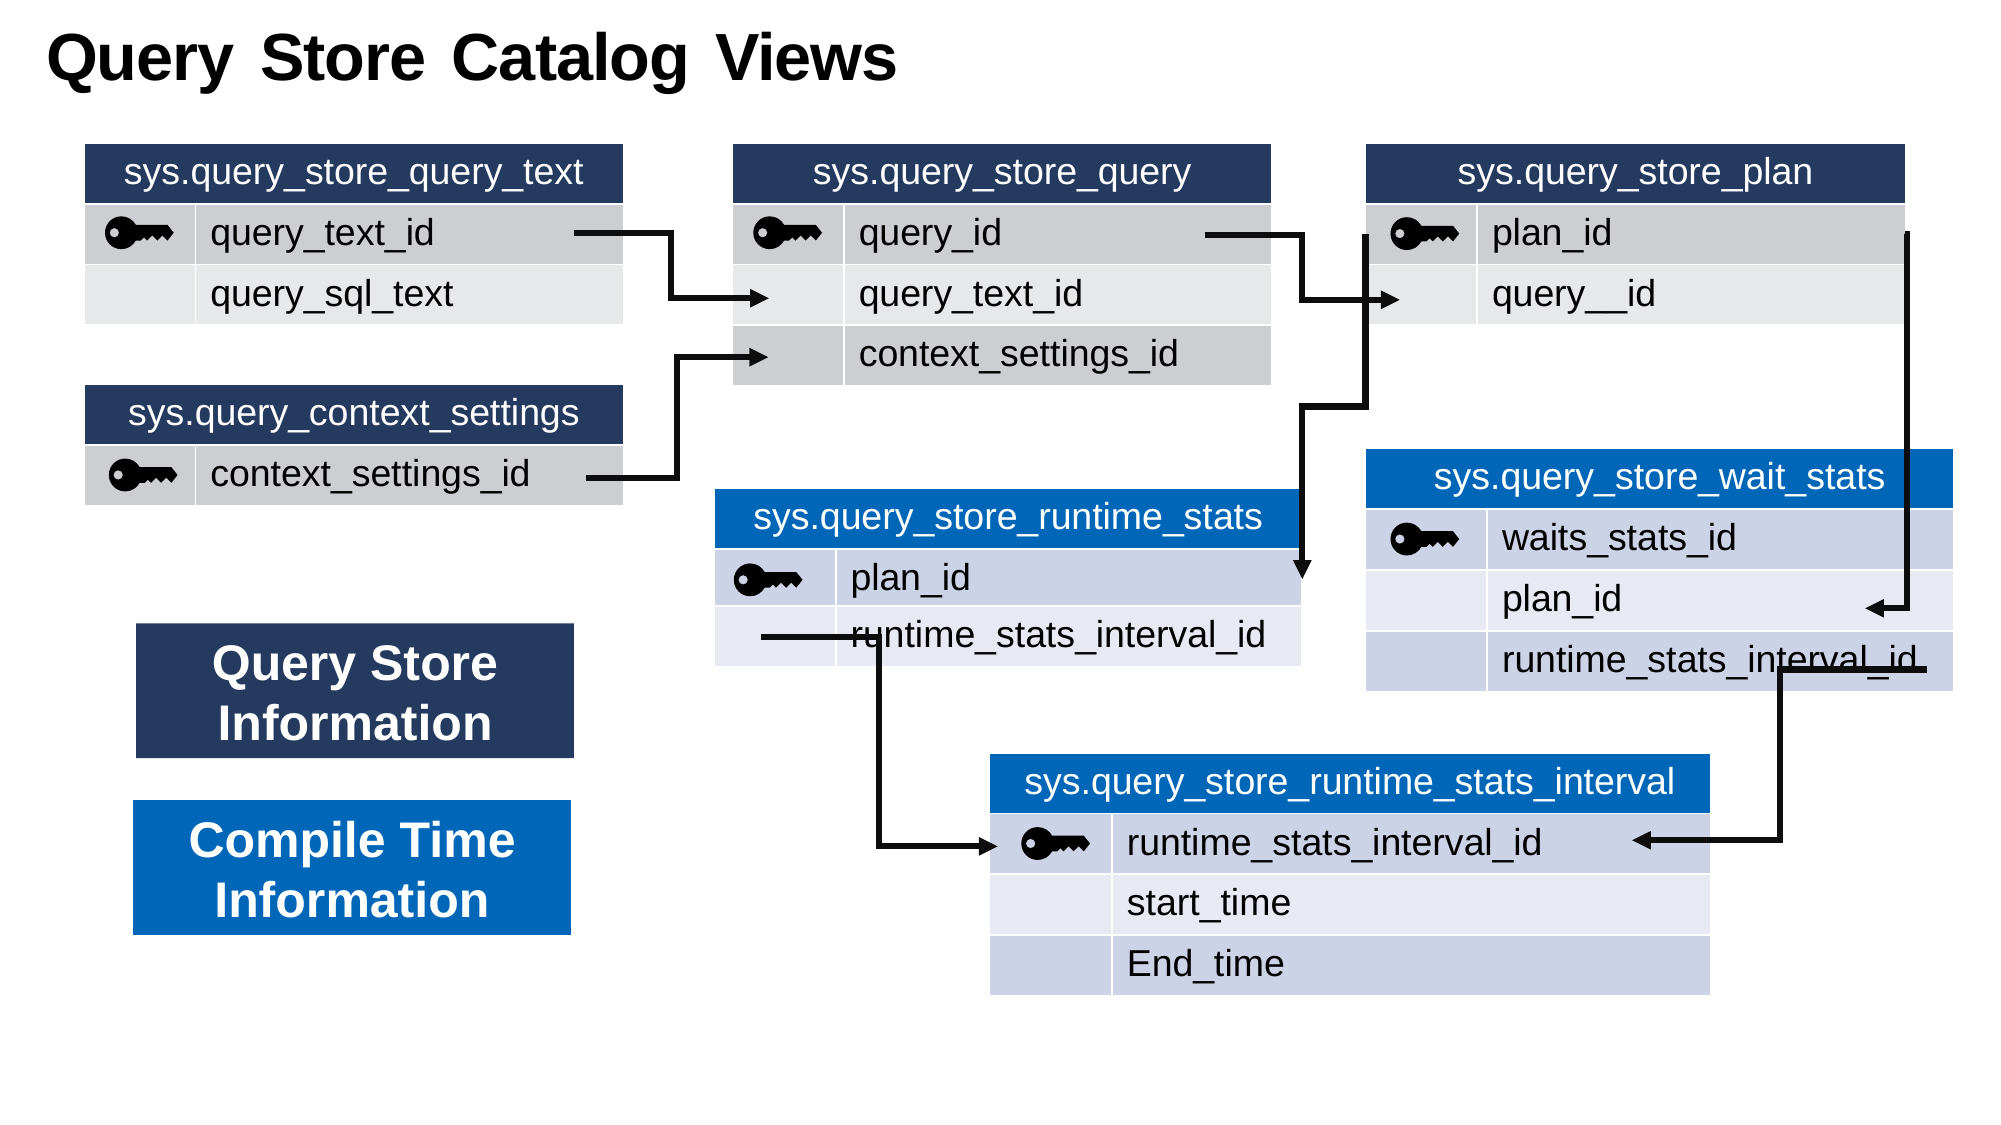

# Query Store Catalog Views
| sys.query\_store\_query\_text |  |
| --- | --- |
|  | query\_text\_id |
|  | query\_sql\_text |
| sys.query\_store\_query |  |
| --- | --- |
|  | query\_id |
|  | query\_text\_id |
|  | context\_settings\_id |
| sys.query\_store\_plan |  |
| --- | --- |
|  | plan\_id |
|  | query\_\_id |

| sys.query\_context\_settings |  |
| --- | --- |
|  | context\_settings\_id |
| sys.query\_store\_wait\_stats |  |
| --- | --- |
|  | waits\_stats\_id |
|  | plan\_id |
|  | runtime\_stats\_interval\_id |

| sys.query\_store\_runtime\_stats |  |
| --- | --- |
|  | plan\_id |
|  | runtime\_stats\_interval\_id |

Query Store Information
| sys.query\_store\_runtime\_stats\_interval |  |
| --- | --- |
|  | runtime\_stats\_interval\_id |
|  | start\_time |
|  | End\_time |
Compile Time Information